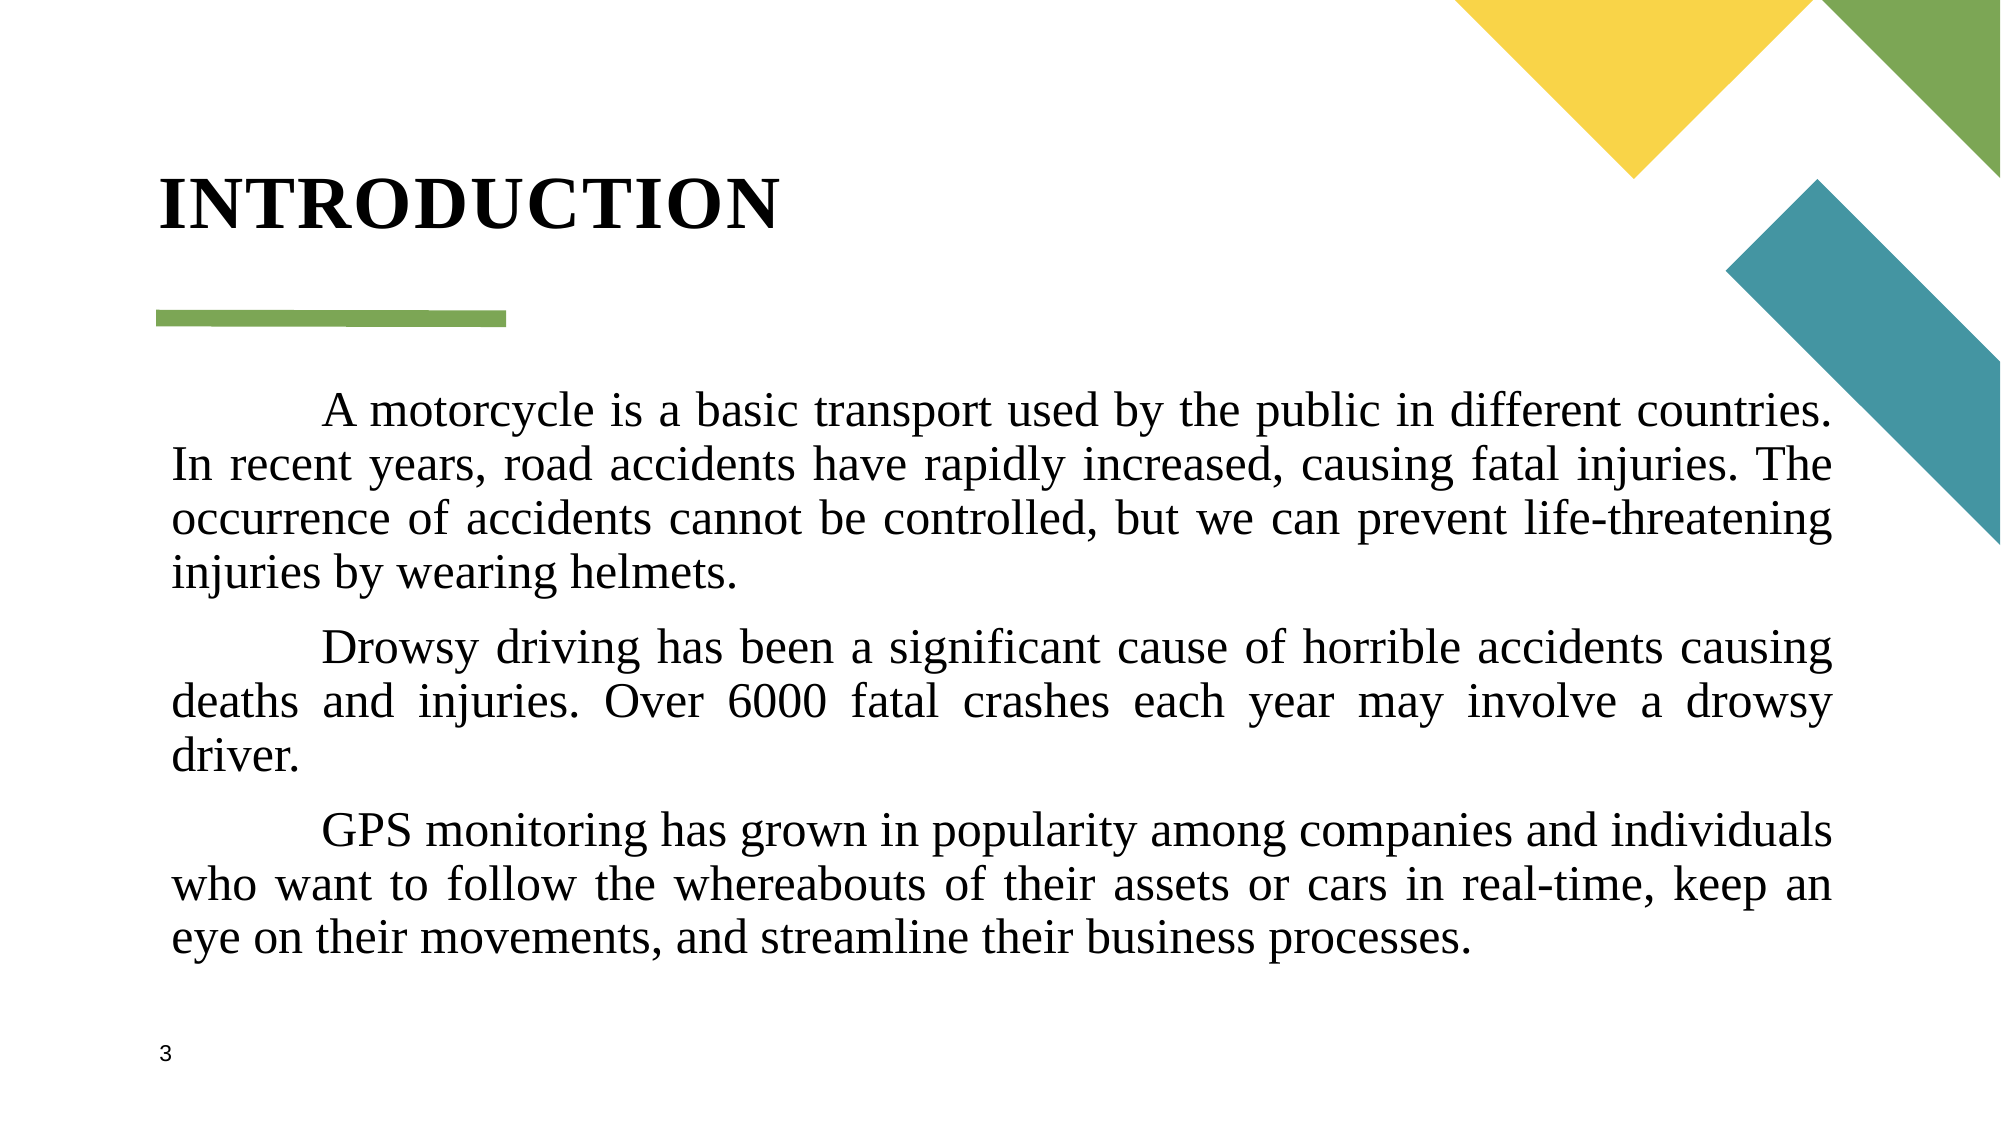

# INTRODUCTION
	A motorcycle is a basic transport used by the public in different countries. In recent years, road accidents have rapidly increased, causing fatal injuries. The occurrence of accidents cannot be controlled, but we can prevent life-threatening injuries by wearing helmets.
	Drowsy driving has been a significant cause of horrible accidents causing deaths and injuries. Over 6000 fatal crashes each year may involve a drowsy driver.
	GPS monitoring has grown in popularity among companies and individuals who want to follow the whereabouts of their assets or cars in real-time, keep an eye on their movements, and streamline their business processes.
3